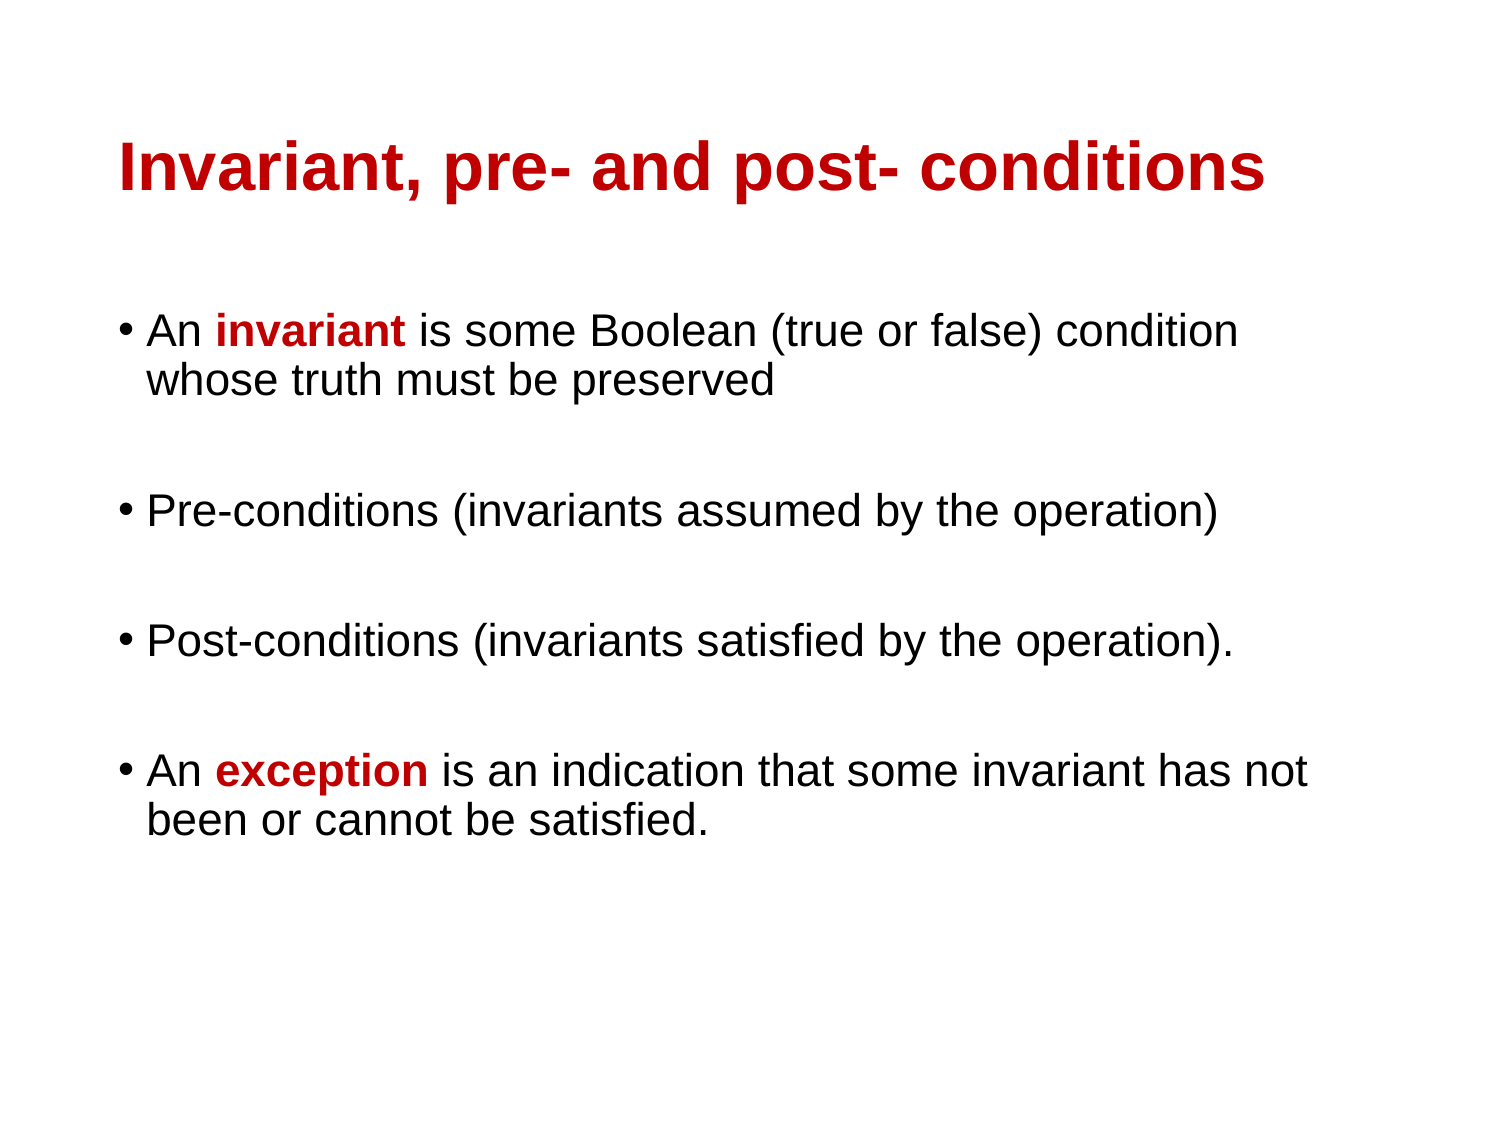

# Invariant, pre- and post- conditions
An invariant is some Boolean (true or false) condition whose truth must be preserved

Pre-conditions (invariants assumed by the operation)

Post-conditions (invariants satisfied by the operation).

An exception is an indication that some invariant has not been or cannot be satisfied.